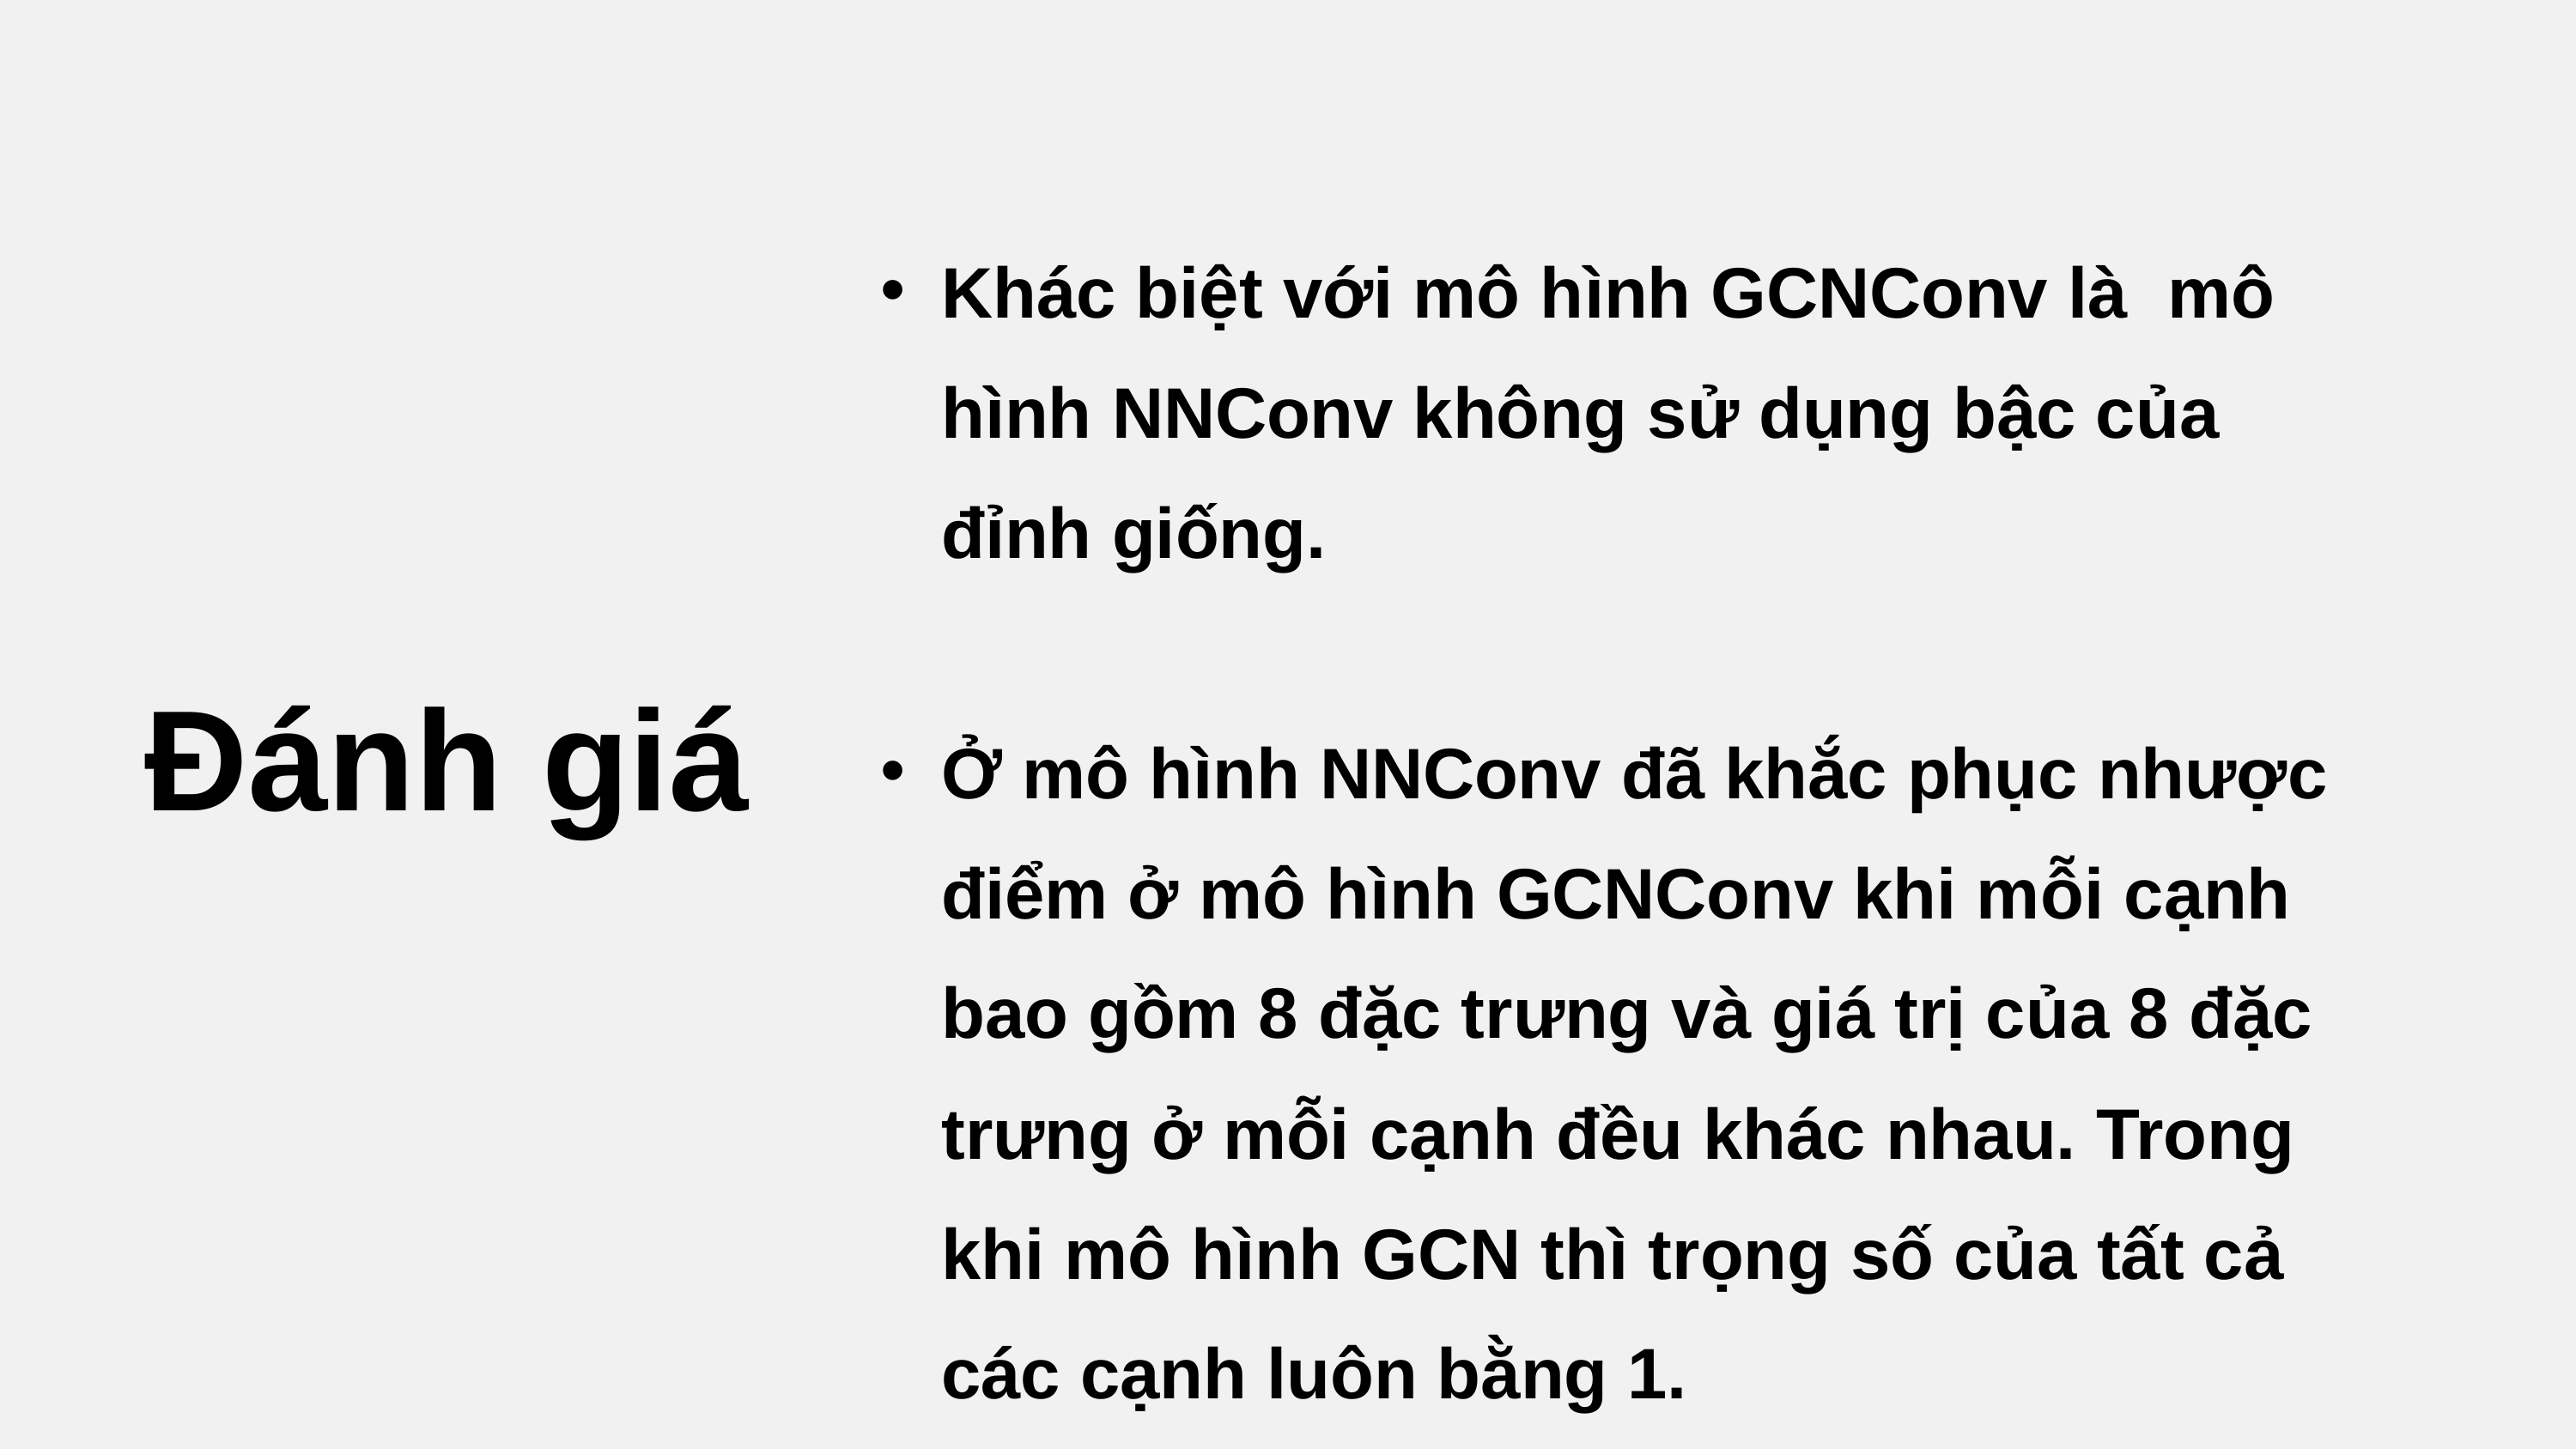

Khác biệt với mô hình GCNConv là  mô hình NNConv không sử dụng bậc của đỉnh giống.

Ở mô hình NNConv đã khắc phục nhược điểm ở mô hình GCNConv khi mỗi cạnh bao gồm 8 đặc trưng và giá trị của 8 đặc trưng ở mỗi cạnh đều khác nhau. Trong khi mô hình GCN thì trọng số của tất cả các cạnh luôn bằng 1.
Đánh giá